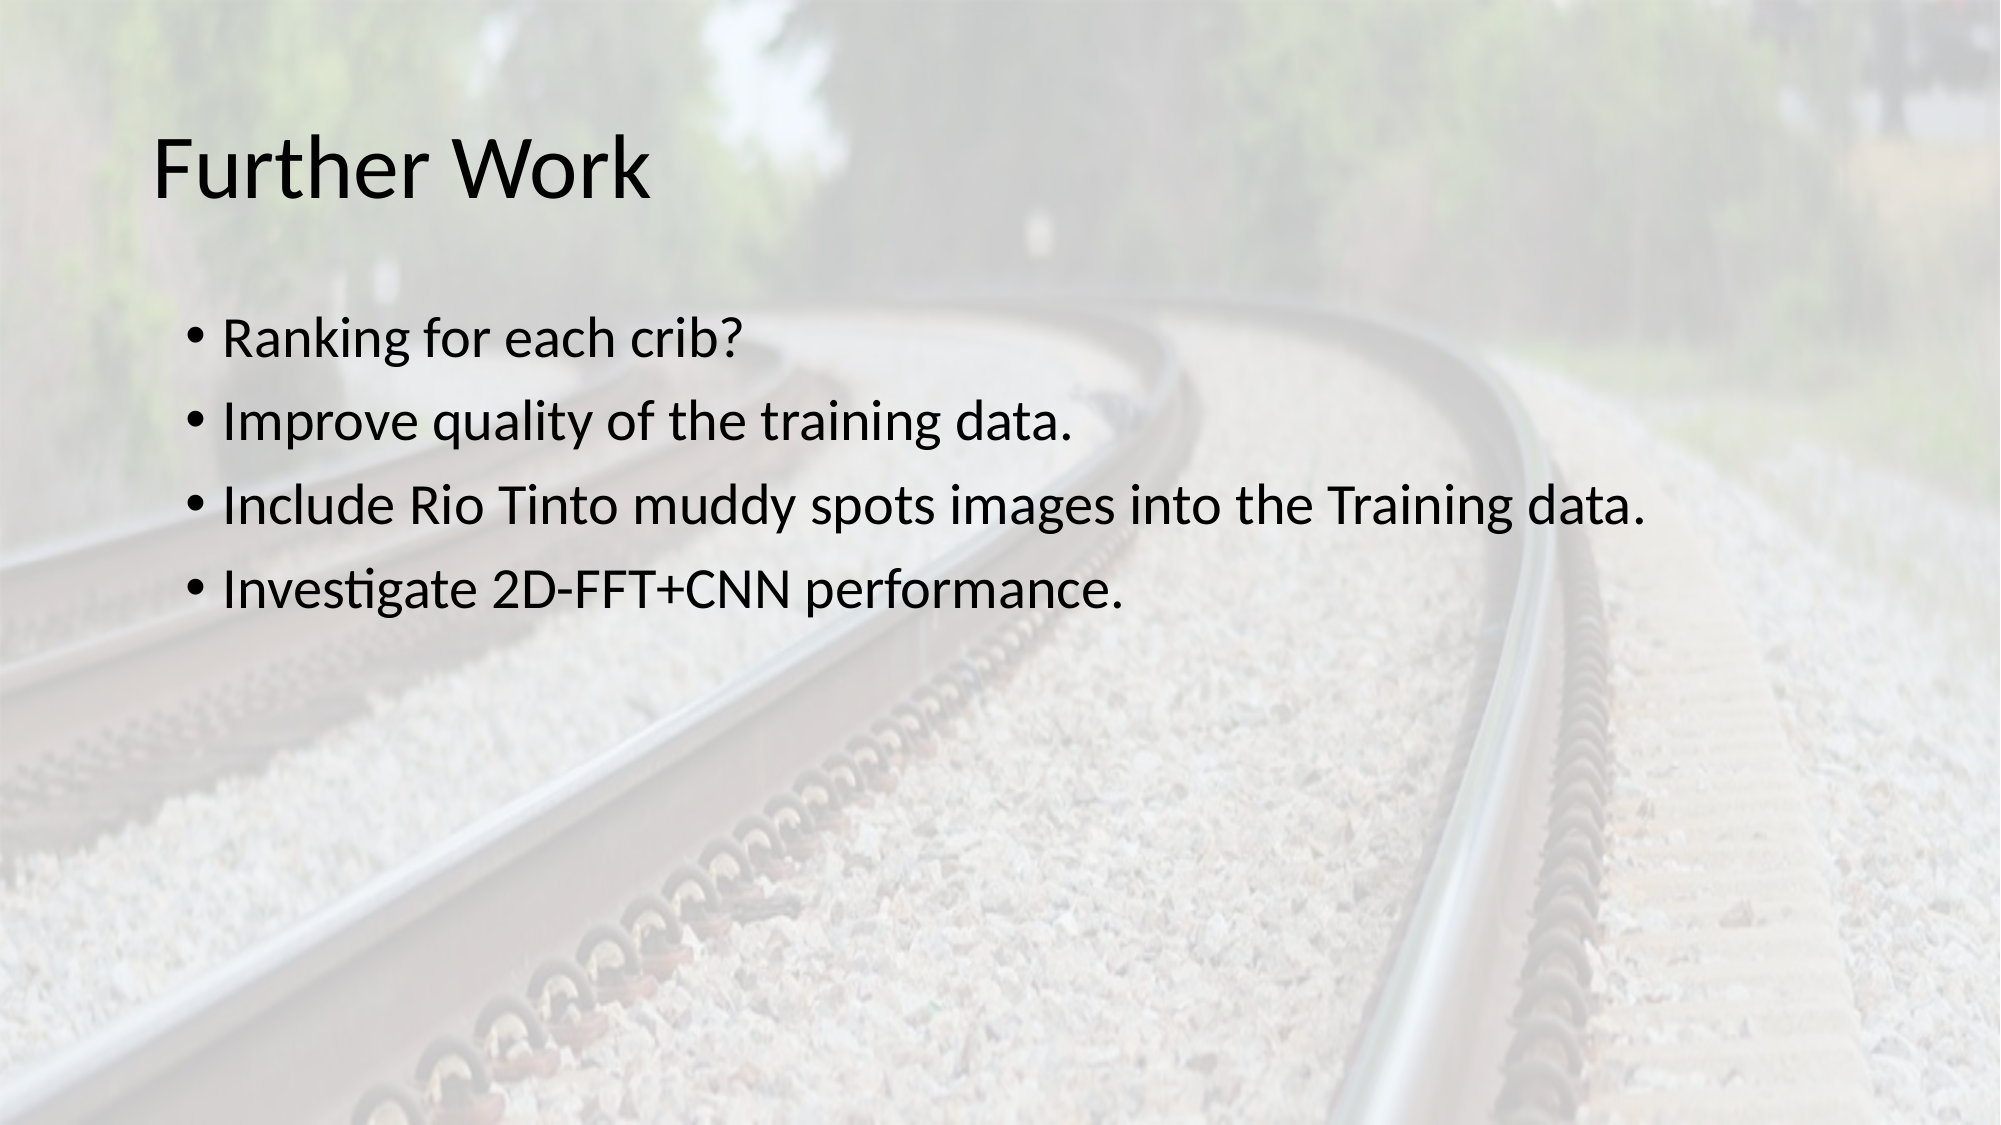

# Further Work
Ranking for each crib?
Improve quality of the training data.
Include Rio Tinto muddy spots images into the Training data.
Investigate 2D-FFT+CNN performance.